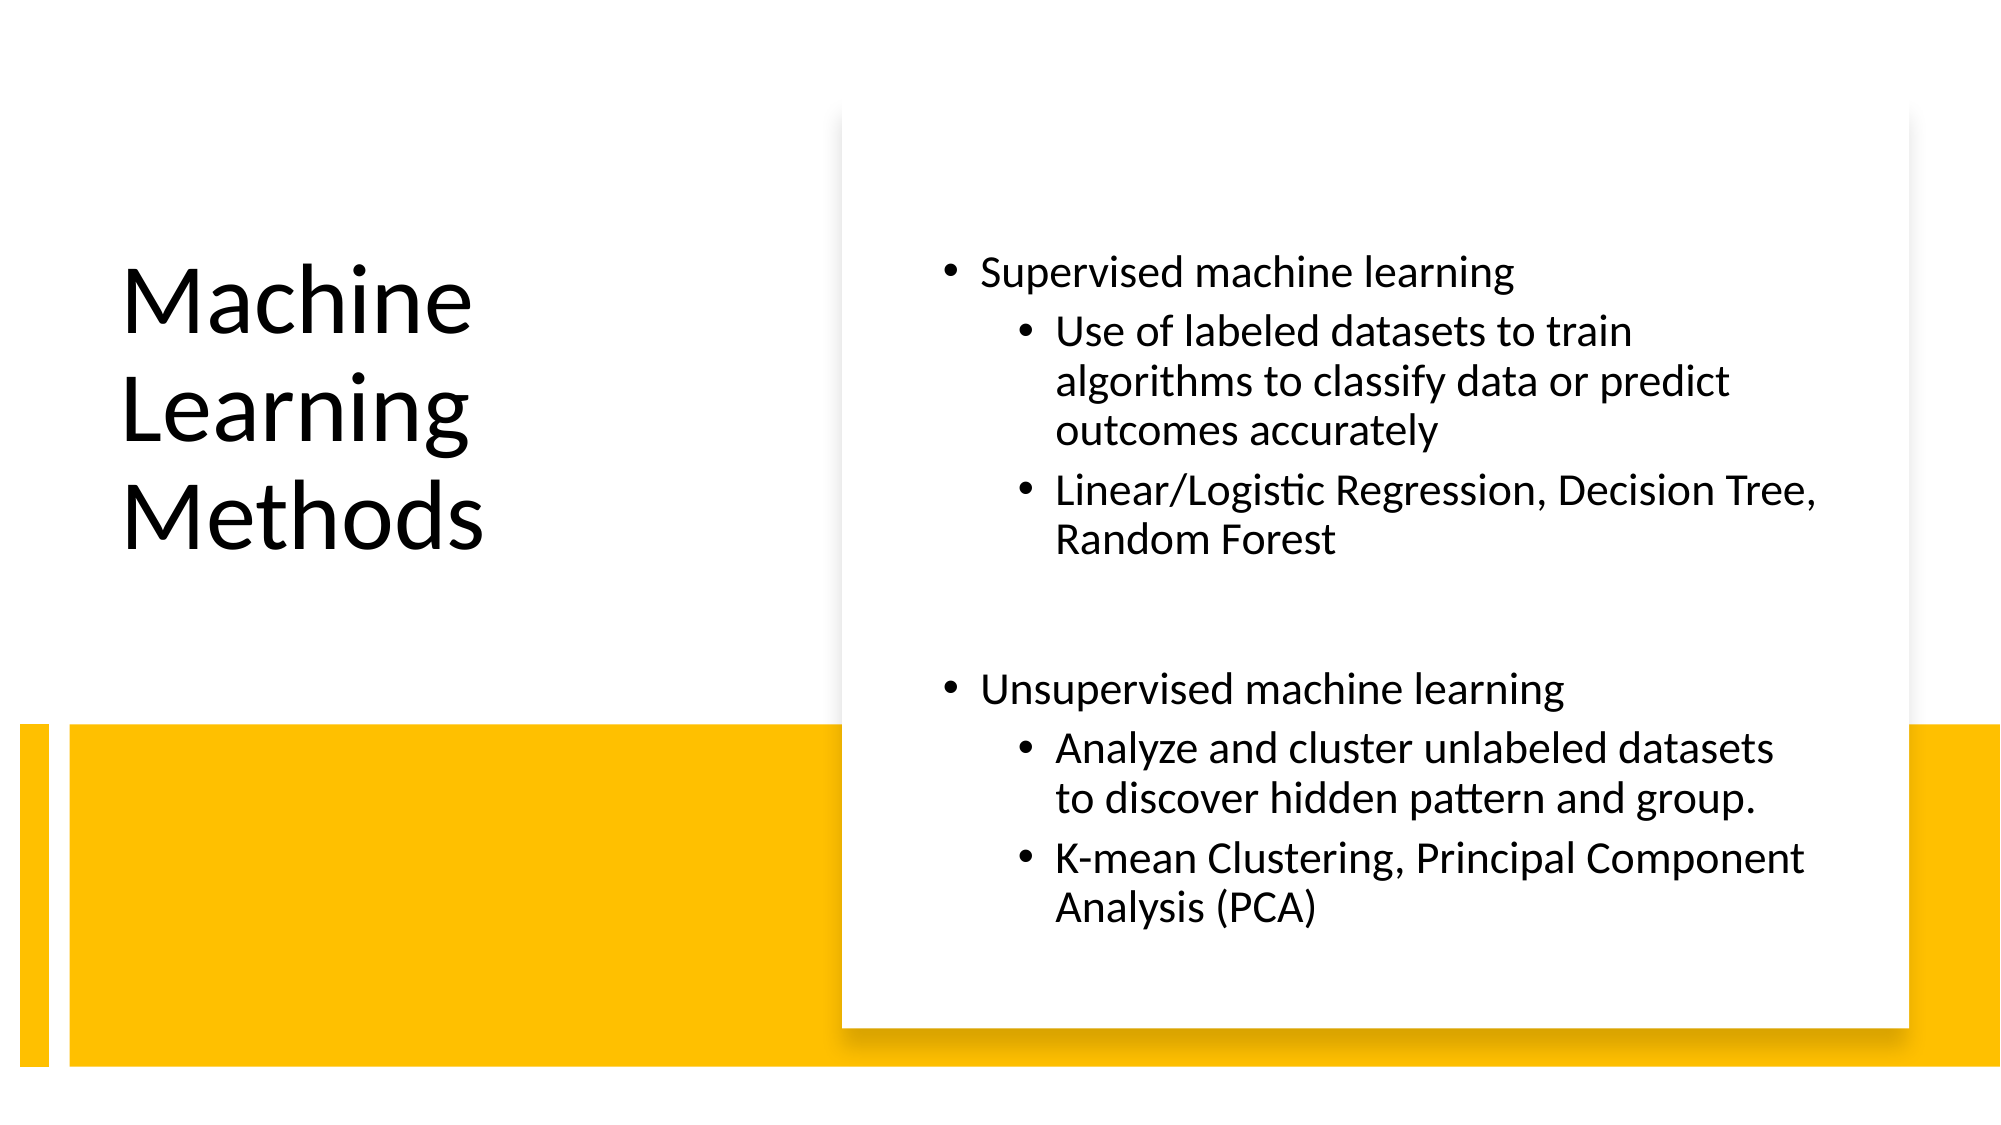

Supervised machine learning
Use of labeled datasets to train algorithms to classify data or predict outcomes accurately
Linear/Logistic Regression, Decision Tree, Random Forest

Unsupervised machine learning
Analyze and cluster unlabeled datasets to discover hidden pattern and group.
K-mean Clustering, Principal Component Analysis (PCA)
# Machine Learning Methods